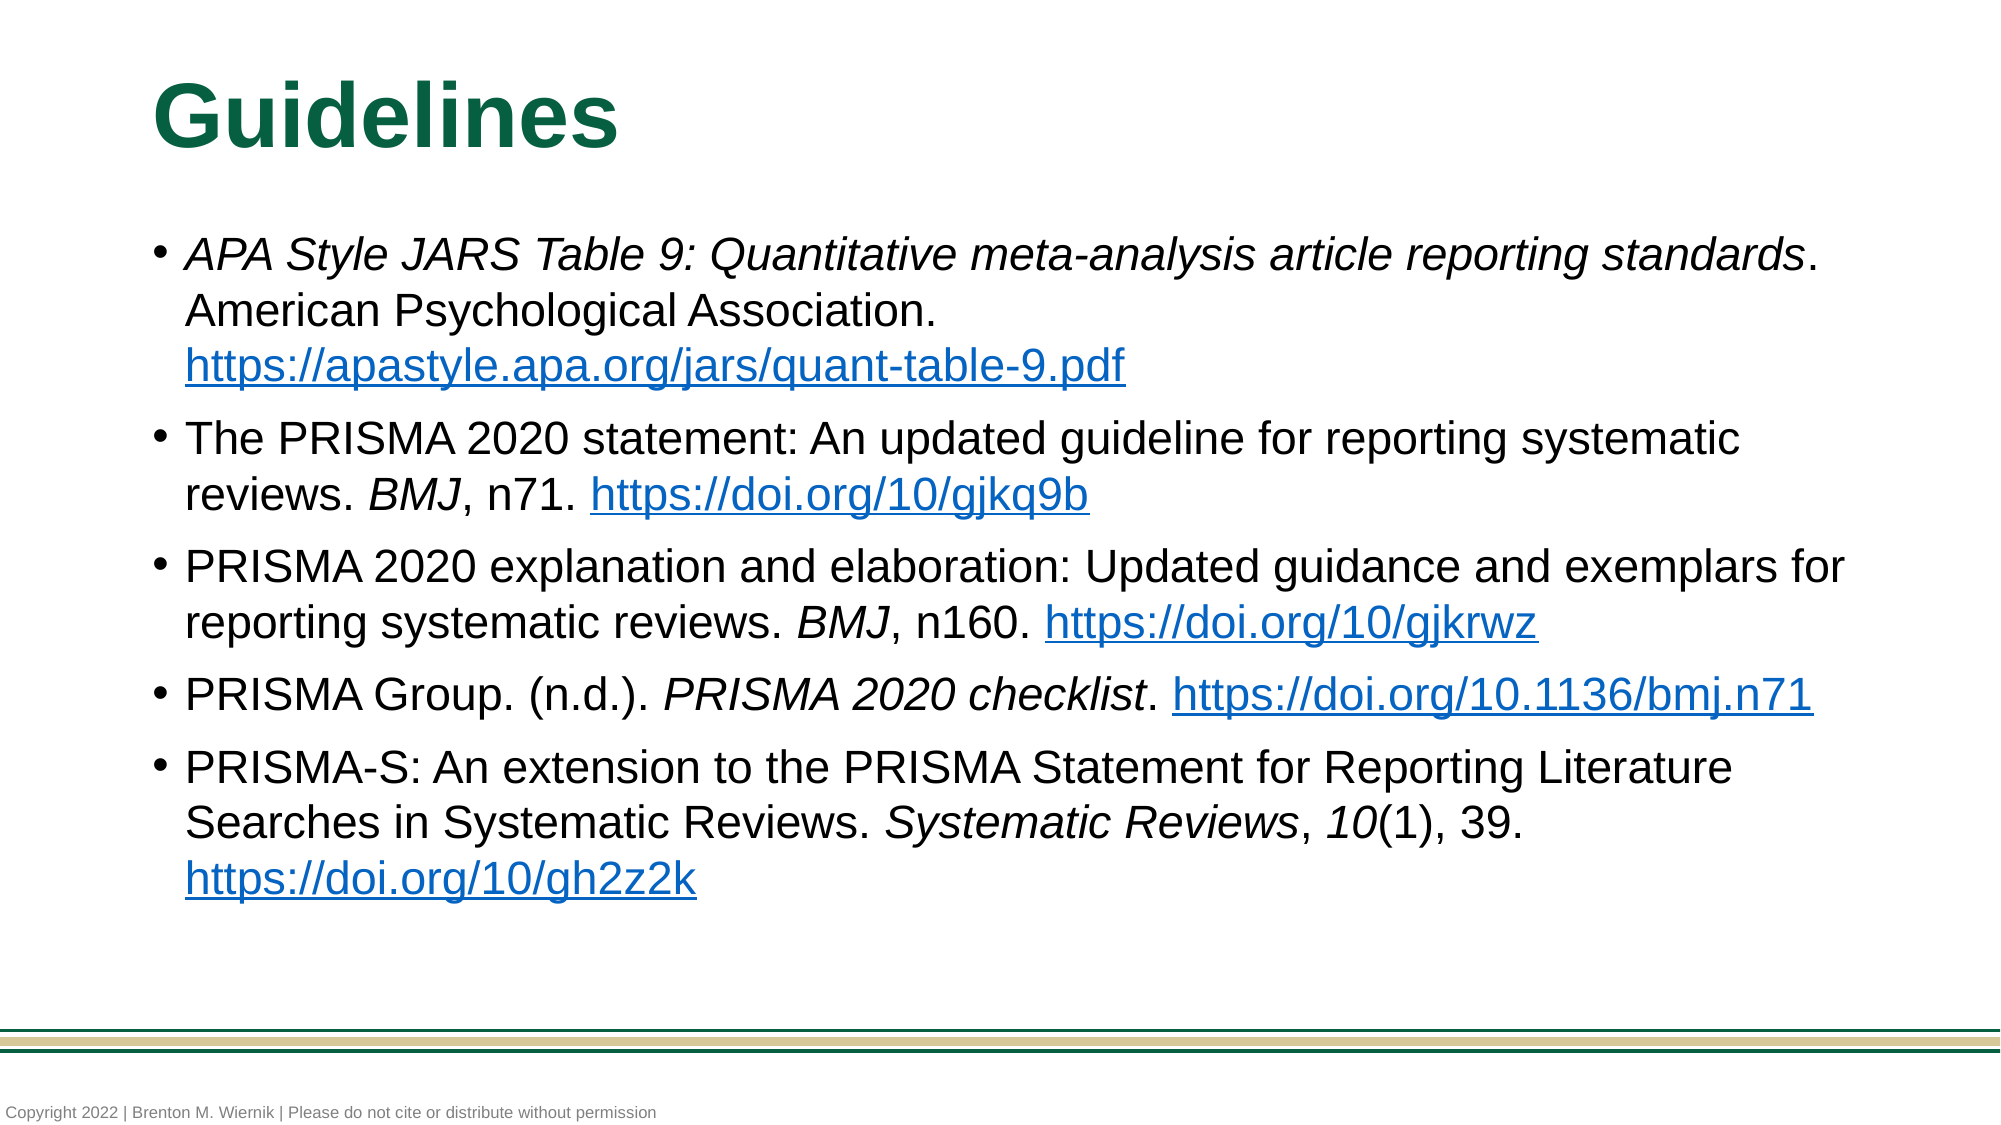

# Guidelines
APA Style JARS Table 9: Quantitative meta-analysis article reporting standards. American Psychological Association. https://apastyle.apa.org/jars/quant-table-9.pdf
The PRISMA 2020 statement: An updated guideline for reporting systematic reviews. BMJ, n71. https://doi.org/10/gjkq9b
PRISMA 2020 explanation and elaboration: Updated guidance and exemplars for reporting systematic reviews. BMJ, n160. https://doi.org/10/gjkrwz
PRISMA Group. (n.d.). PRISMA 2020 checklist. https://doi.org/10.1136/bmj.n71
PRISMA-S: An extension to the PRISMA Statement for Reporting Literature Searches in Systematic Reviews. Systematic Reviews, 10(1), 39. https://doi.org/10/gh2z2k